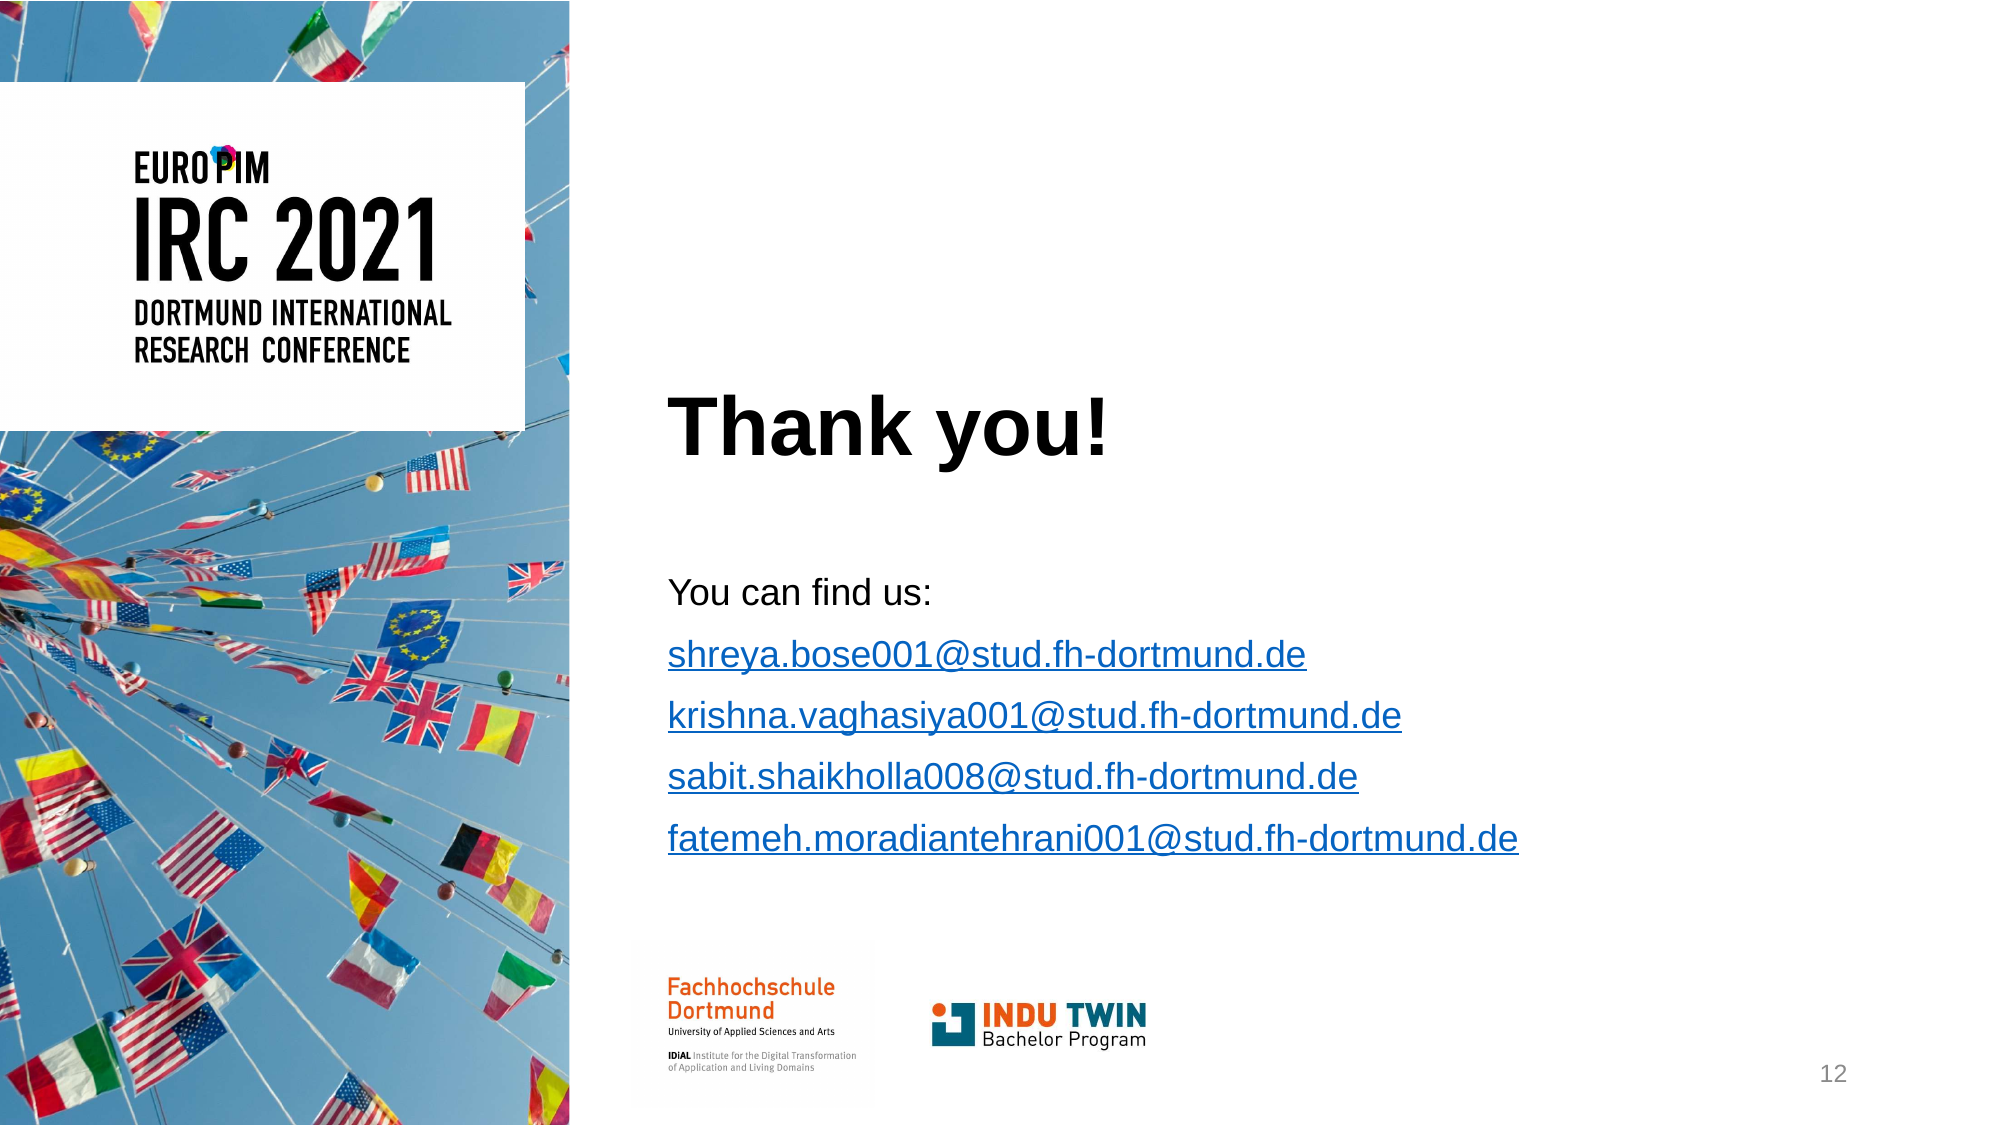

# Thank you!
You can find us:
shreya.bose001@stud.fh-dortmund.de
krishna.vaghasiya001@stud.fh-dortmund.de
sabit.shaikholla008@stud.fh-dortmund.de
fatemeh.moradiantehrani001@stud.fh-dortmund.de

12